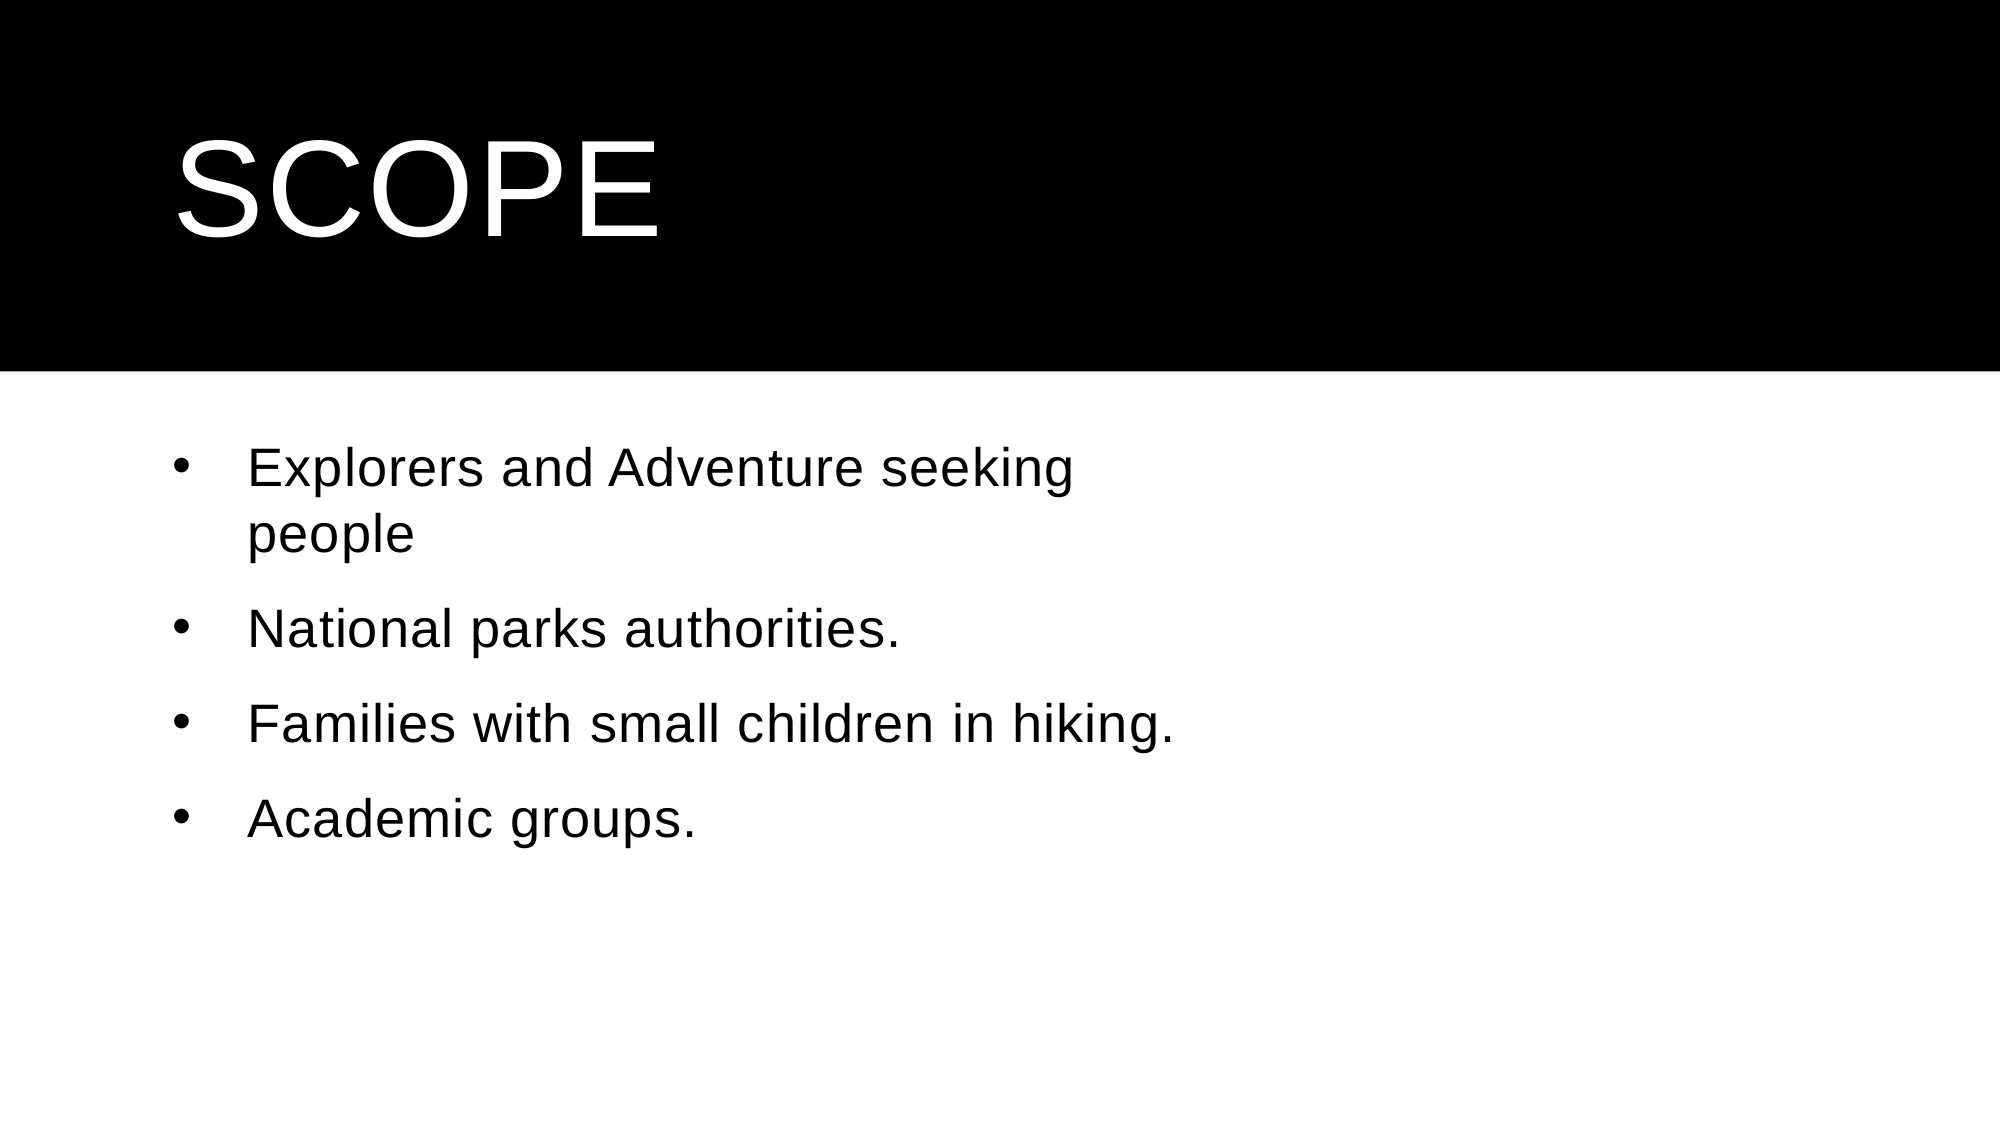

# scope
Explorers and Adventure seeking people
National parks authorities.
Families with small children in hiking.
Academic groups.